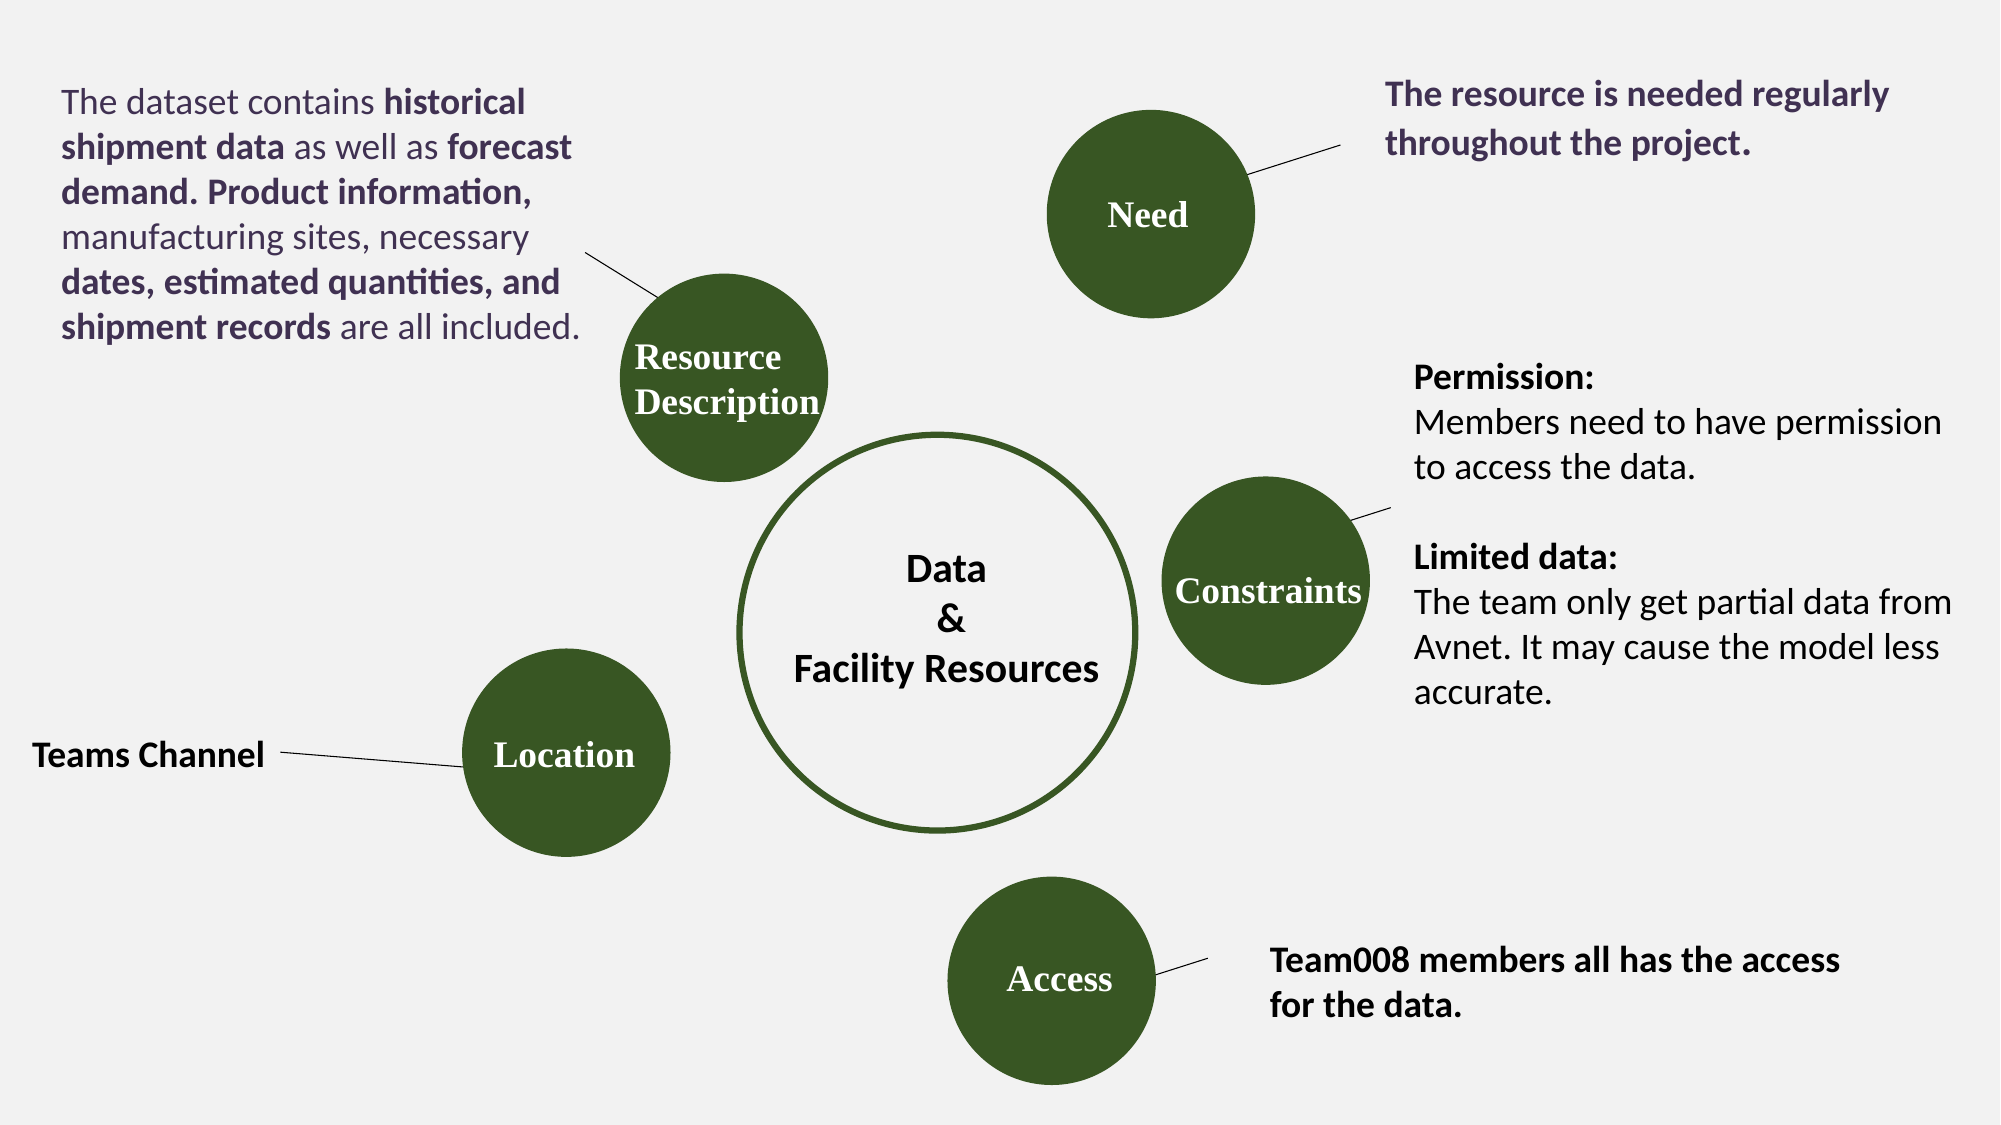

The resource is needed regularly throughout the project.
The dataset contains historical shipment data as well as forecast demand. Product information, manufacturing sites, necessary dates, estimated quantities, and shipment records are all included.

Need

Resource
Description
Permission:
Members need to have permission to access the data.

Limited data:
The team only get partial data from Avnet. It may cause the model less accurate.

Data
&
Facility Resources

Constraints

Location
Teams Channel

Access
Team008 members all has the access for the data.